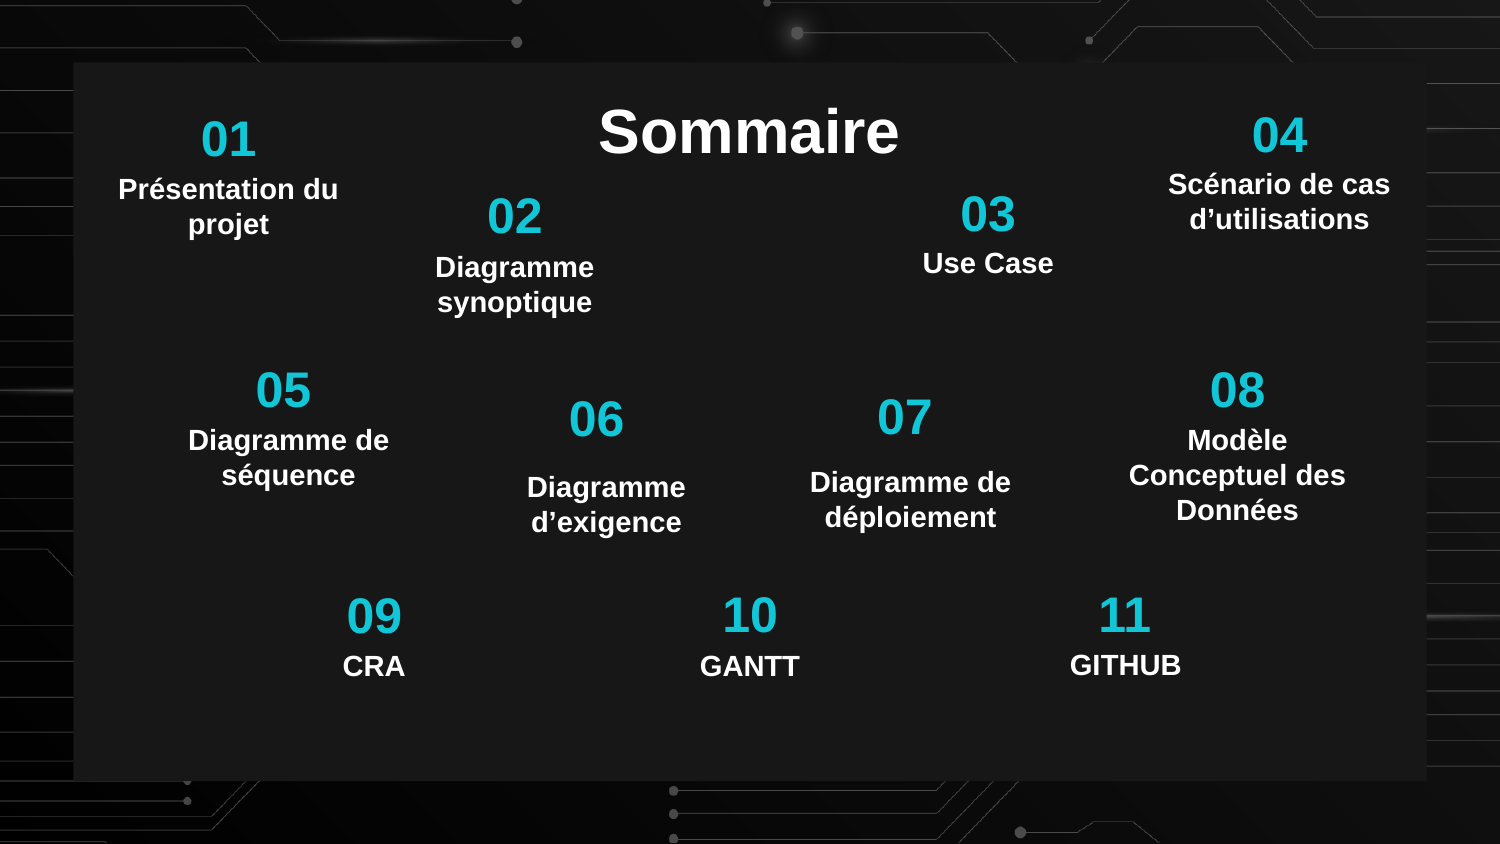

# Sommaire
04
01
Scénario de cas d’utilisations
Présentation du projet
03
02
Use Case
Diagramme synoptique
05
08
07
06
Diagramme de séquence
Modèle Conceptuel des Données
Diagramme de déploiement
Diagramme d’exigence
10
11
09
GITHUB
GANTT
CRA